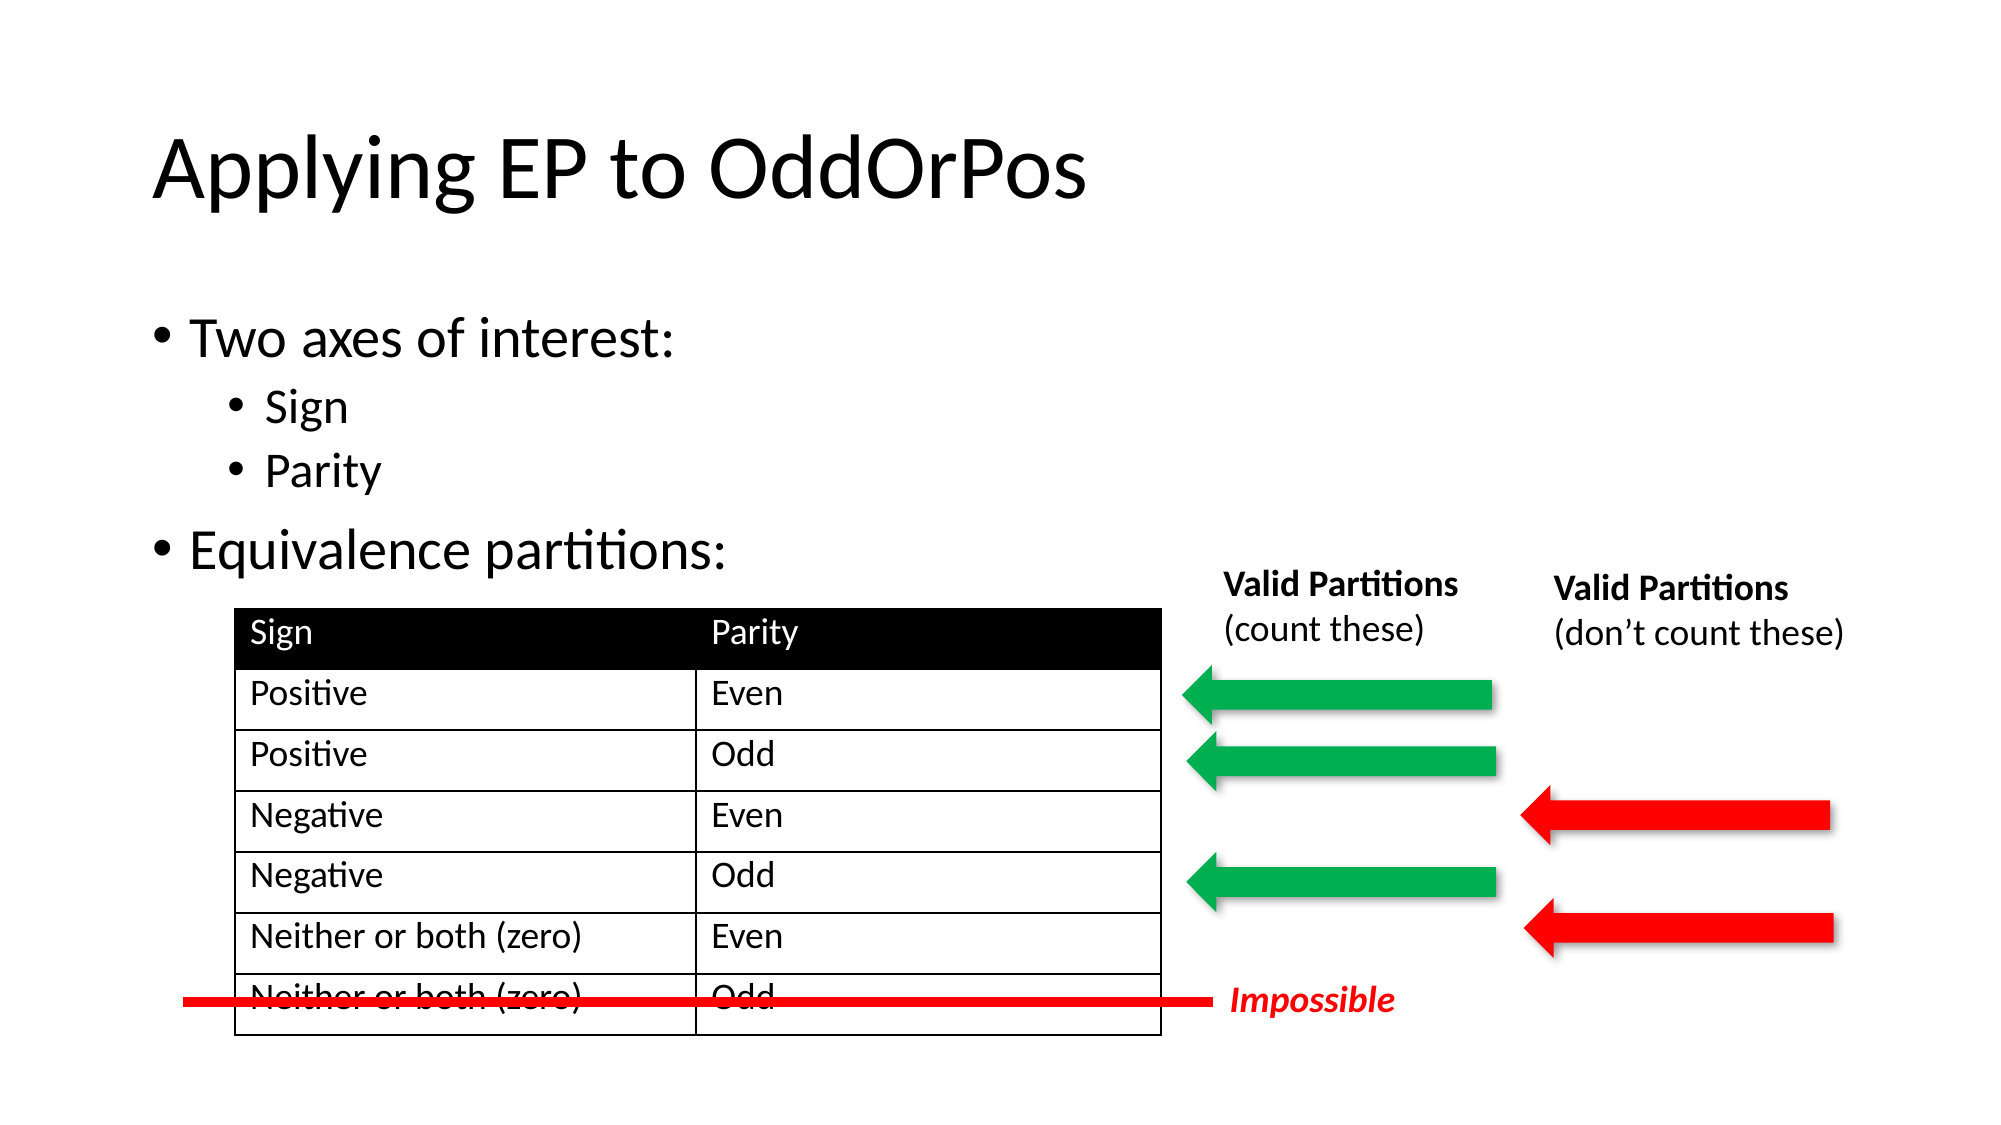

# Applying EP to OddOrPos
Two axes of interest:
Sign
Parity
Equivalence partitions:

Valid Partitions
(count these)
Valid Partitions
(don’t count these)
| Sign | Parity |
| --- | --- |
| Positive | Even |
| Positive | Odd |
| Negative | Even |
| Negative | Odd |
| Neither or both (zero) | Even |
| Neither or both (zero) | Odd |

Impossible